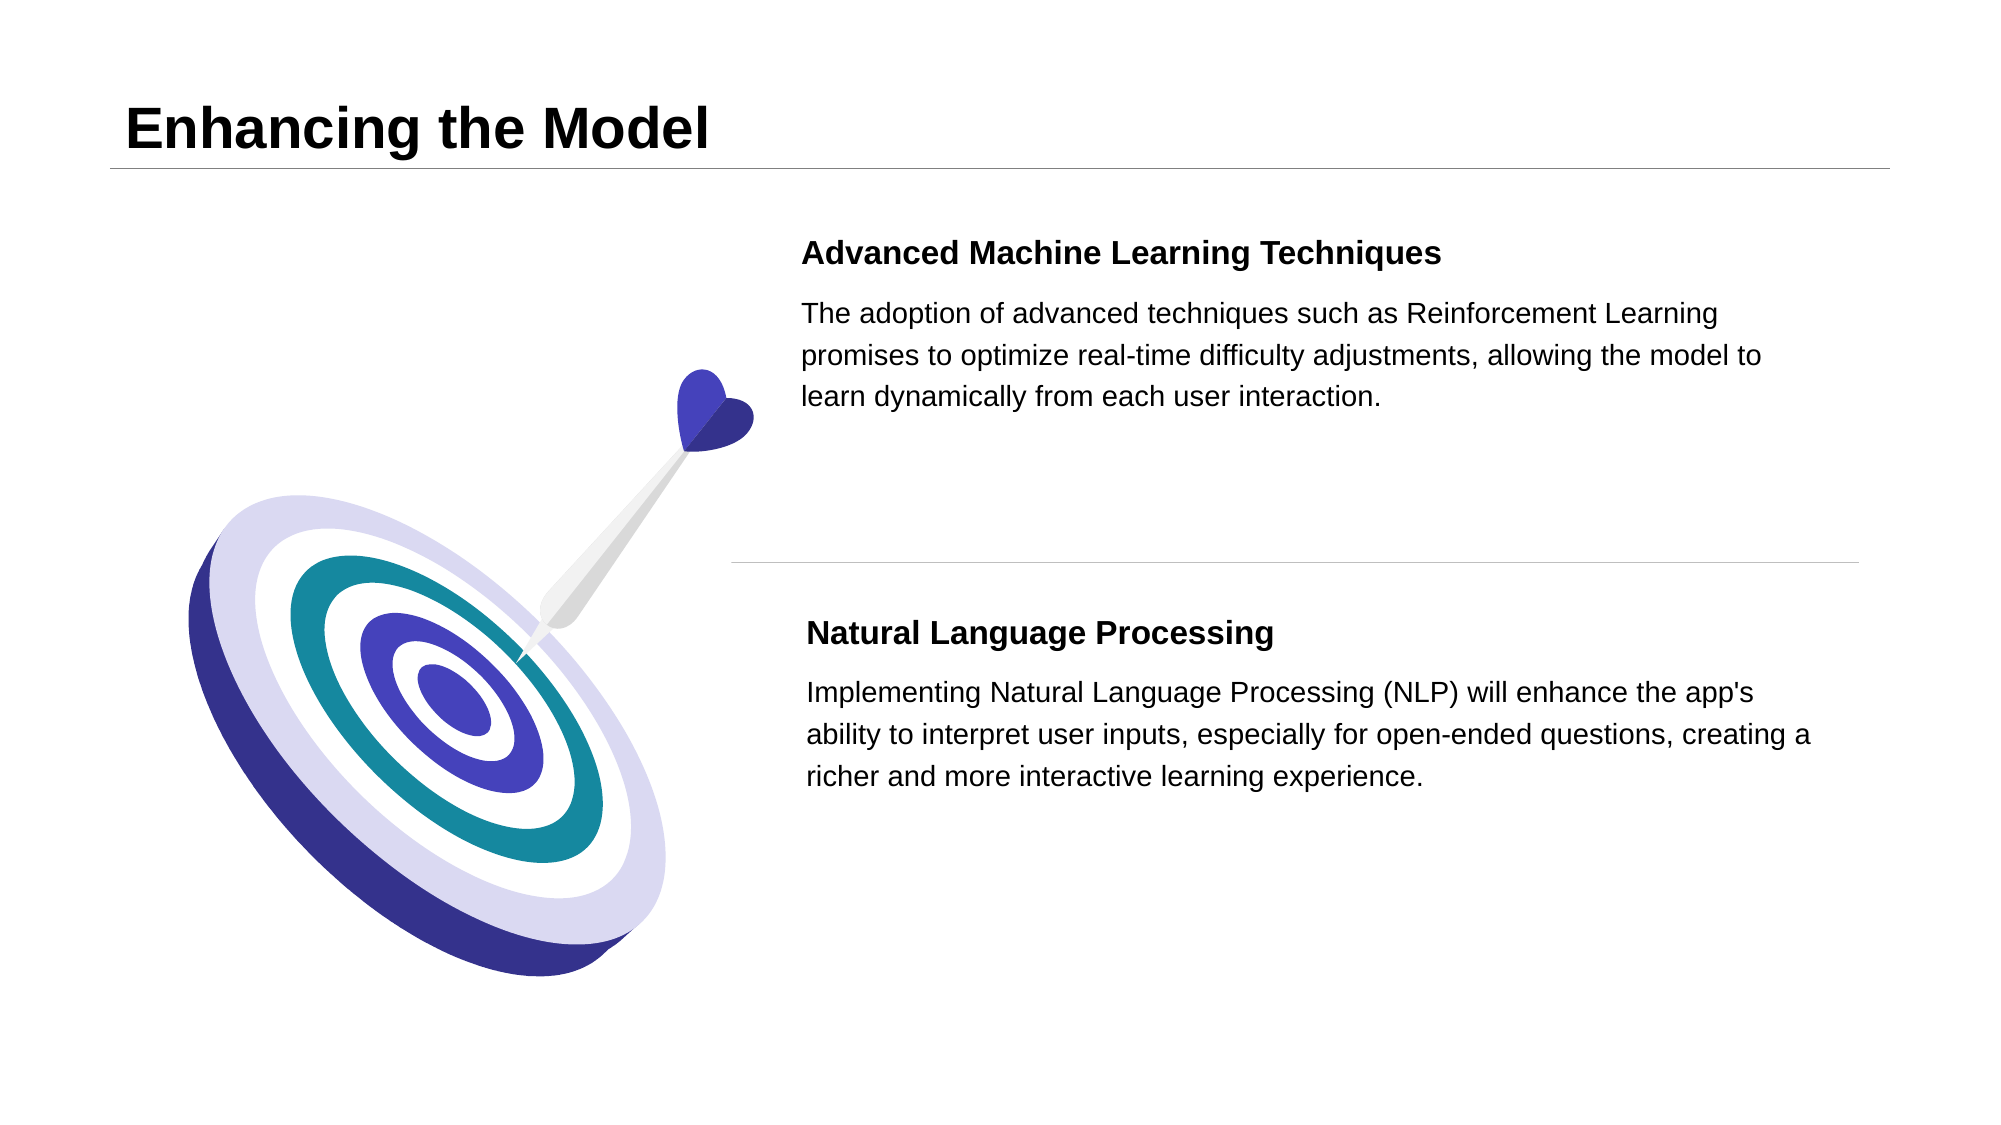

# Enhancing the Model
Advanced Machine Learning Techniques
The adoption of advanced techniques such as Reinforcement Learning promises to optimize real-time difficulty adjustments, allowing the model to learn dynamically from each user interaction.

Natural Language Processing
Implementing Natural Language Processing (NLP) will enhance the app's ability to interpret user inputs, especially for open-ended questions, creating a richer and more interactive learning experience.